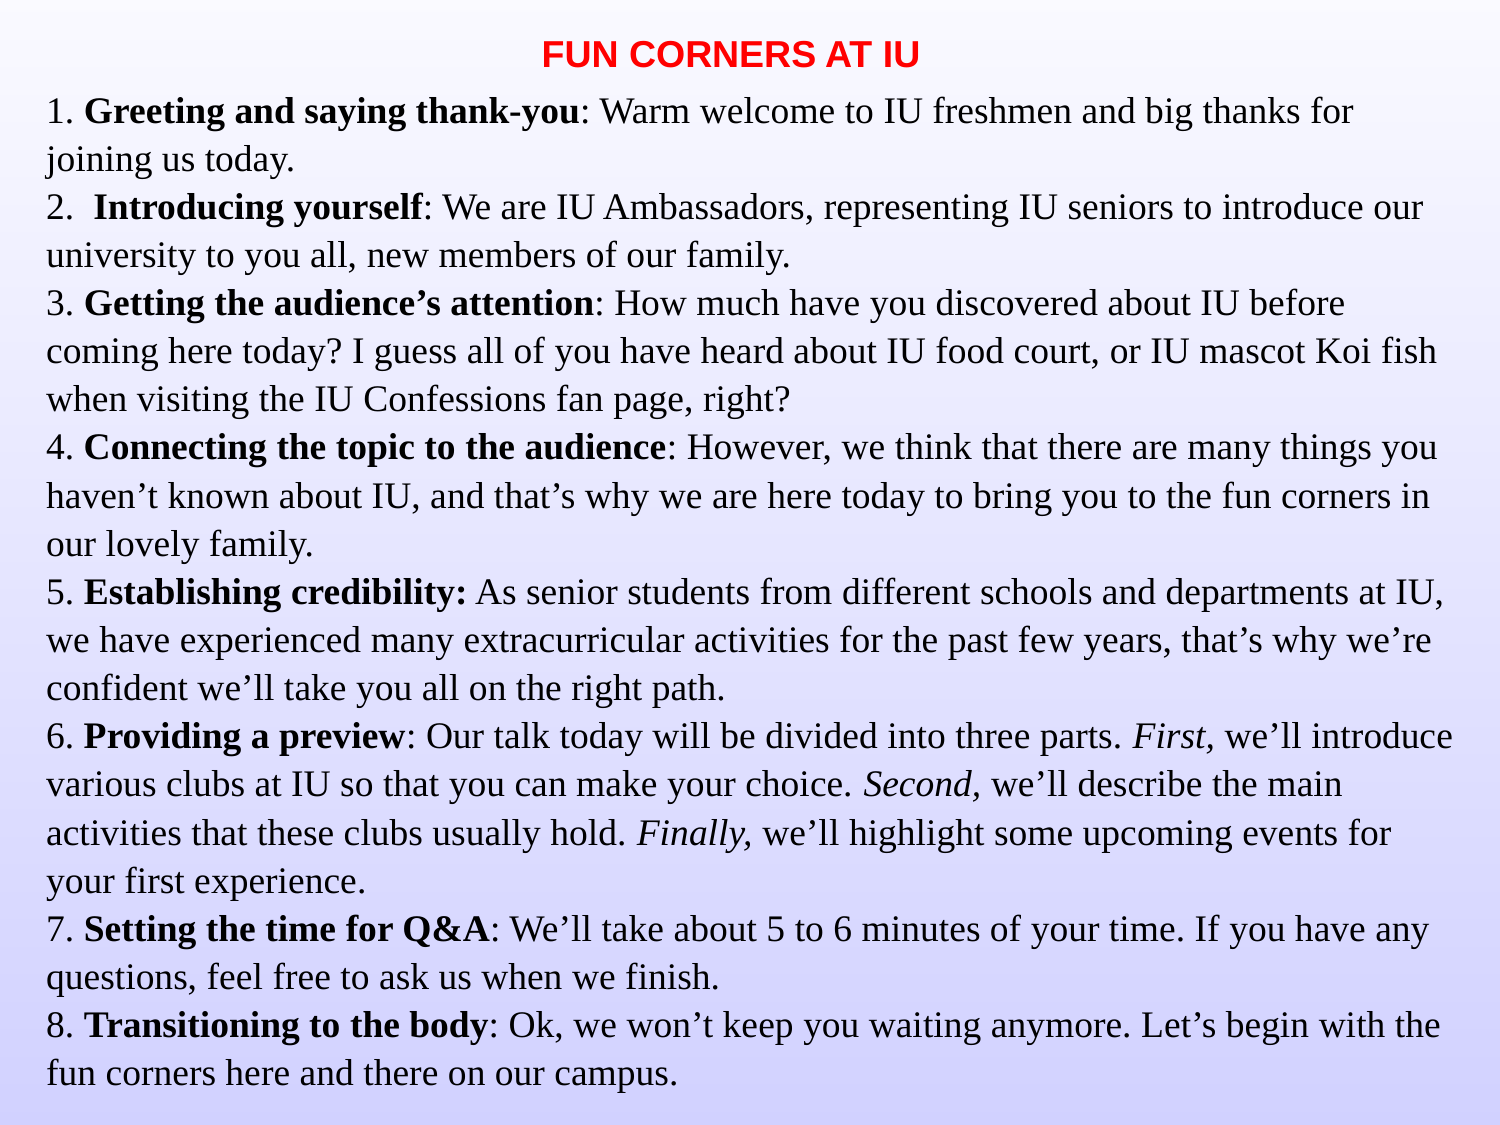

FUN CORNERS AT IU
1. Greeting and saying thank-you: Warm welcome to IU freshmen and big thanks for joining us today.
2.  Introducing yourself: We are IU Ambassadors, representing IU seniors to introduce our university to you all, new members of our family.
3. Getting the audience’s attention: How much have you discovered about IU before coming here today? I guess all of you have heard about IU food court, or IU mascot Koi fish when visiting the IU Confessions fan page, right?
4. Connecting the topic to the audience: However, we think that there are many things you haven’t known about IU, and that’s why we are here today to bring you to the fun corners in our lovely family.
5. Establishing credibility: As senior students from different schools and departments at IU, we have experienced many extracurricular activities for the past few years, that’s why we’re confident we’ll take you all on the right path.
6. Providing a preview: Our talk today will be divided into three parts. First, we’ll introduce various clubs at IU so that you can make your choice. Second, we’ll describe the main activities that these clubs usually hold. Finally, we’ll highlight some upcoming events for your first experience.
7. Setting the time for Q&A: We’ll take about 5 to 6 minutes of your time. If you have any questions, feel free to ask us when we finish.
8. Transitioning to the body: Ok, we won’t keep you waiting anymore. Let’s begin with the fun corners here and there on our campus.